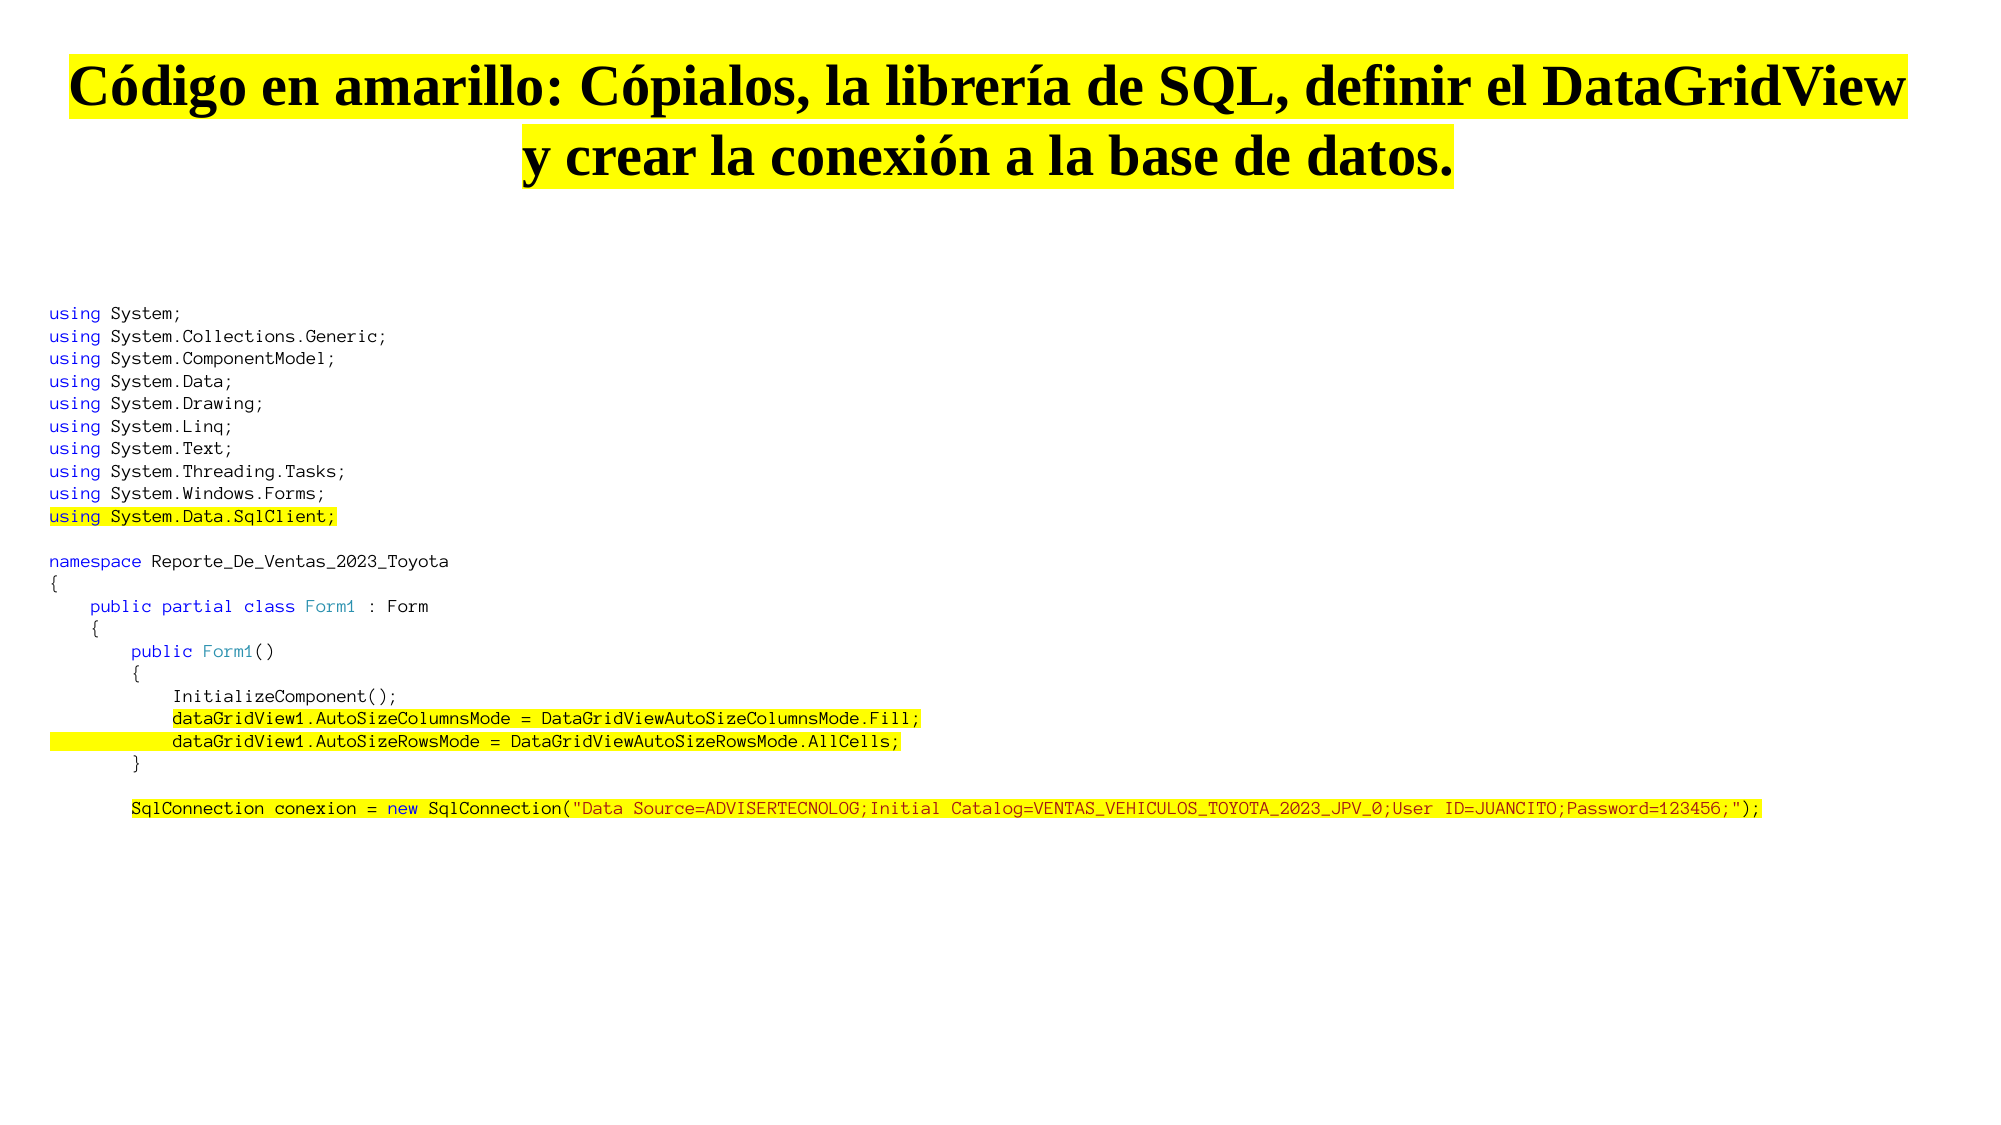

Código en amarillo: Cópialos, la librería de SQL, definir el DataGridView y crear la conexión a la base de datos.
using System;
using System.Collections.Generic;
using System.ComponentModel;
using System.Data;
using System.Drawing;
using System.Linq;
using System.Text;
using System.Threading.Tasks;
using System.Windows.Forms;
using System.Data.SqlClient;

namespace Reporte_De_Ventas_2023_Toyota
{
    public partial class Form1 : Form
    {
        public Form1()
        {
            InitializeComponent();
            dataGridView1.AutoSizeColumnsMode = DataGridViewAutoSizeColumnsMode.Fill;
            dataGridView1.AutoSizeRowsMode = DataGridViewAutoSizeRowsMode.AllCells;
        }

        SqlConnection conexion = new SqlConnection("Data Source=ADVISERTECNOLOG;Initial Catalog=VENTAS_VEHICULOS_TOYOTA_2023_JPV_0;User ID=JUANCITO;Password=123456;");